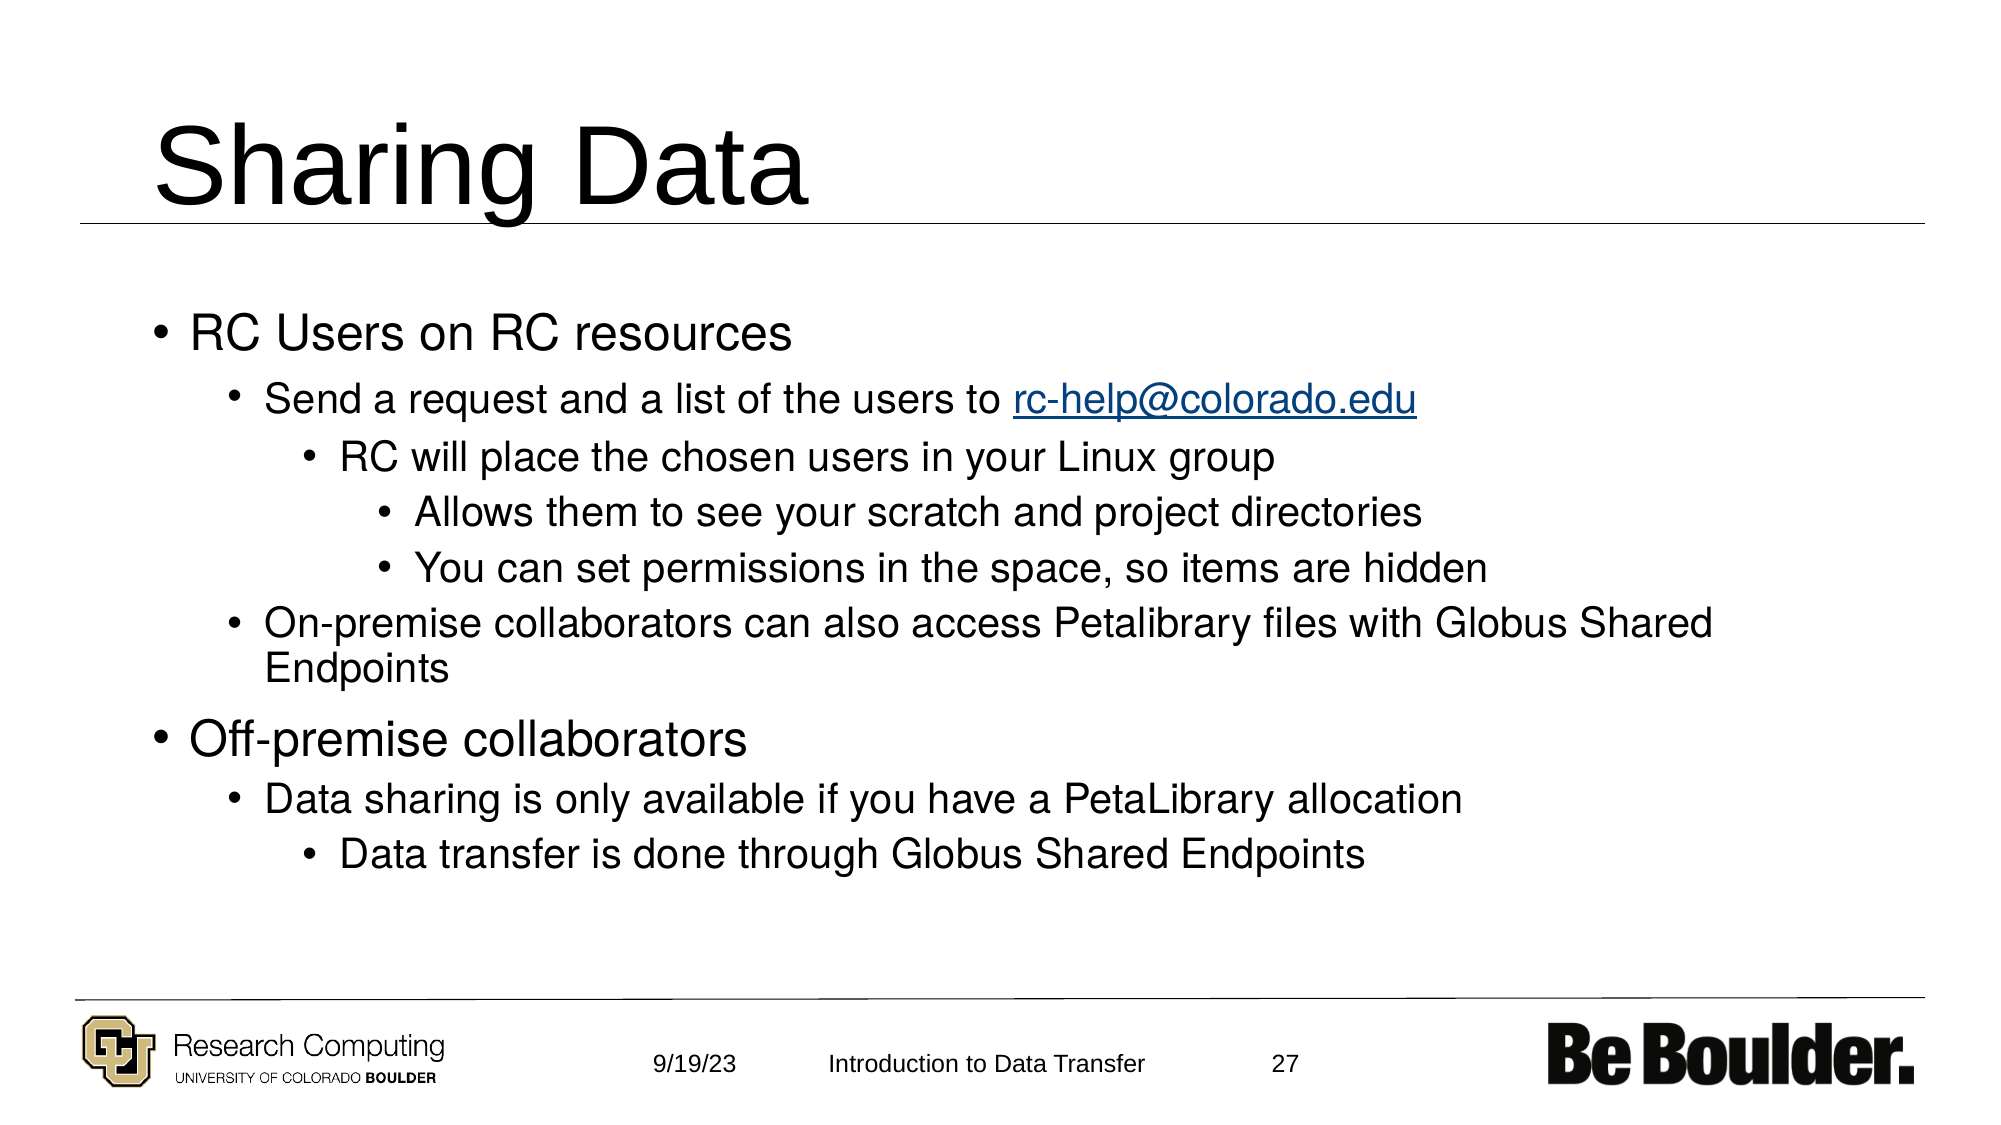

# Sharing Data
RC Users on RC resources
Send a request and a list of the users to rc-help@colorado.edu
RC will place the chosen users in your Linux group
Allows them to see your scratch and project directories
You can set permissions in the space, so items are hidden
On-premise collaborators can also access Petalibrary files with Globus Shared Endpoints
Off-premise collaborators
Data sharing is only available if you have a PetaLibrary allocation
Data transfer is done through Globus Shared Endpoints
9/19/23
27
Introduction to Data Transfer